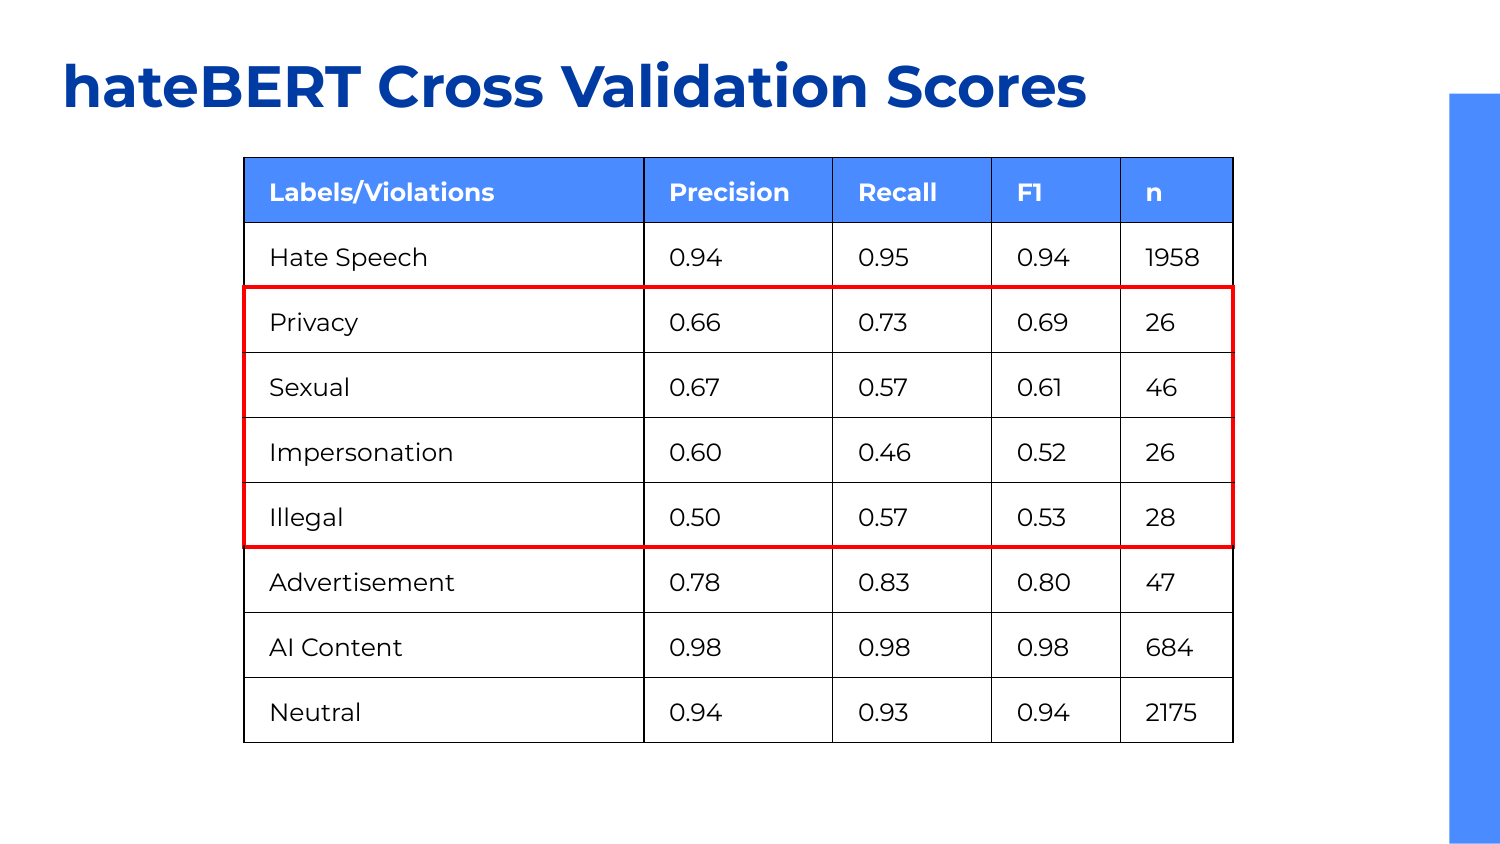

# hateBERT Cross Validation Scores
| Labels/Violations | Precision | Recall | F1 | n |
| --- | --- | --- | --- | --- |
| Hate Speech | 0.94 | 0.95 | 0.94 | 1958 |
| Privacy | 0.66 | 0.73 | 0.69 | 26 |
| Sexual | 0.67 | 0.57 | 0.61 | 46 |
| Impersonation | 0.60 | 0.46 | 0.52 | 26 |
| Illegal | 0.50 | 0.57 | 0.53 | 28 |
| Advertisement | 0.78 | 0.83 | 0.80 | 47 |
| AI Content | 0.98 | 0.98 | 0.98 | 684 |
| Neutral | 0.94 | 0.93 | 0.94 | 2175 |